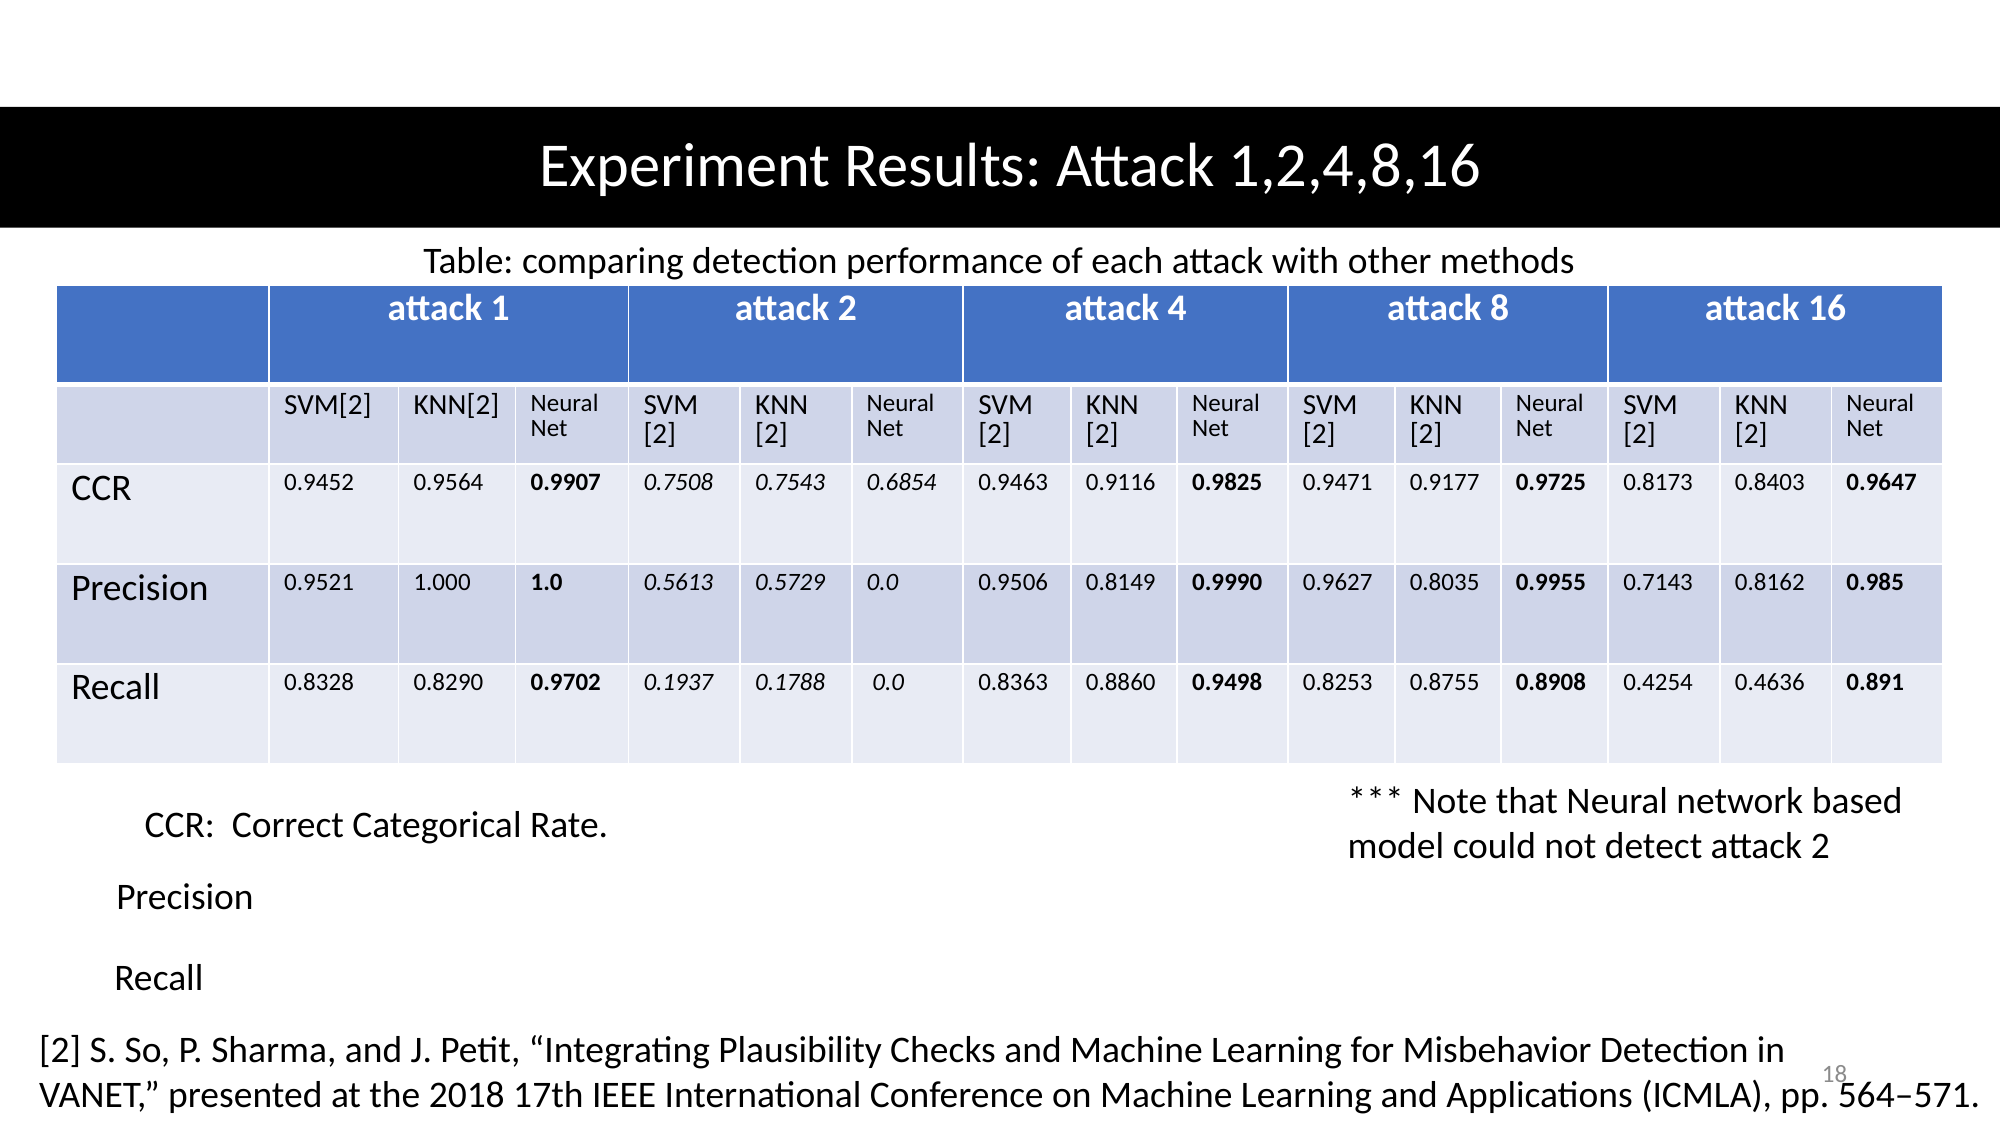

Experiment Results: Attack 1,2,4,8,16

Table: comparing detection performance of each attack with other methods
|  | attack 1 |  |  | attack 2 |  |  | attack 4 |  |  | attack 8 |  |  | attack 16 |  |  |
| --- | --- | --- | --- | --- | --- | --- | --- | --- | --- | --- | --- | --- | --- | --- | --- |
|  | SVM[2] | KNN[2] | Neural Net | SVM [2] | KNN [2] | Neural Net | SVM [2] | KNN [2] | Neural Net | SVM [2] | KNN [2] | Neural Net | SVM [2] | KNN [2] | Neural Net |
| CCR | 0.9452 | 0.9564 | 0.9907 | 0.7508 | 0.7543 | 0.6854 | 0.9463 | 0.9116 | 0.9825 | 0.9471 | 0.9177 | 0.9725 | 0.8173 | 0.8403 | 0.9647 |
| Precision | 0.9521 | 1.000 | 1.0 | 0.5613 | 0.5729 | 0.0 | 0.9506 | 0.8149 | 0.9990 | 0.9627 | 0.8035 | 0.9955 | 0.7143 | 0.8162 | 0.985 |
| Recall | 0.8328 | 0.8290 | 0.9702 | 0.1937 | 0.1788 | 0.0 | 0.8363 | 0.8860 | 0.9498 | 0.8253 | 0.8755 | 0.8908 | 0.4254 | 0.4636 | 0.891 |
*** Note that Neural network based
model could not detect attack 2
CCR:  Correct Categorical Rate.
Precision
Recall
[2] S. So, P. Sharma, and J. Petit, “Integrating Plausibility Checks and Machine Learning for Misbehavior Detection in
VANET,” presented at the 2018 17th IEEE International Conference on Machine Learning and Applications (ICMLA), pp. 564–571.

18